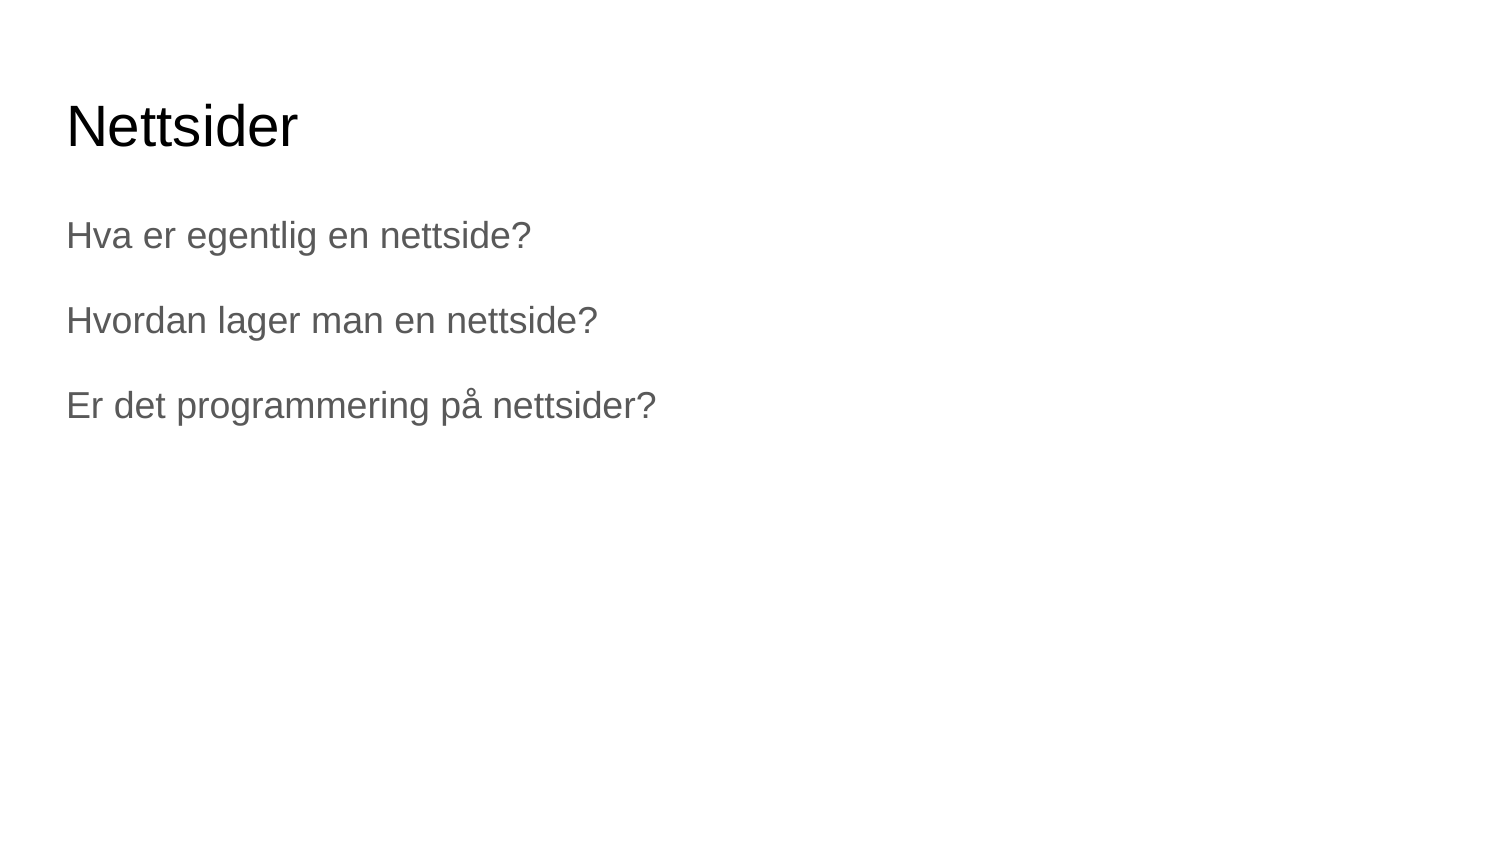

# Nettsider
Hva er egentlig en nettside?
Hvordan lager man en nettside?
Er det programmering på nettsider?